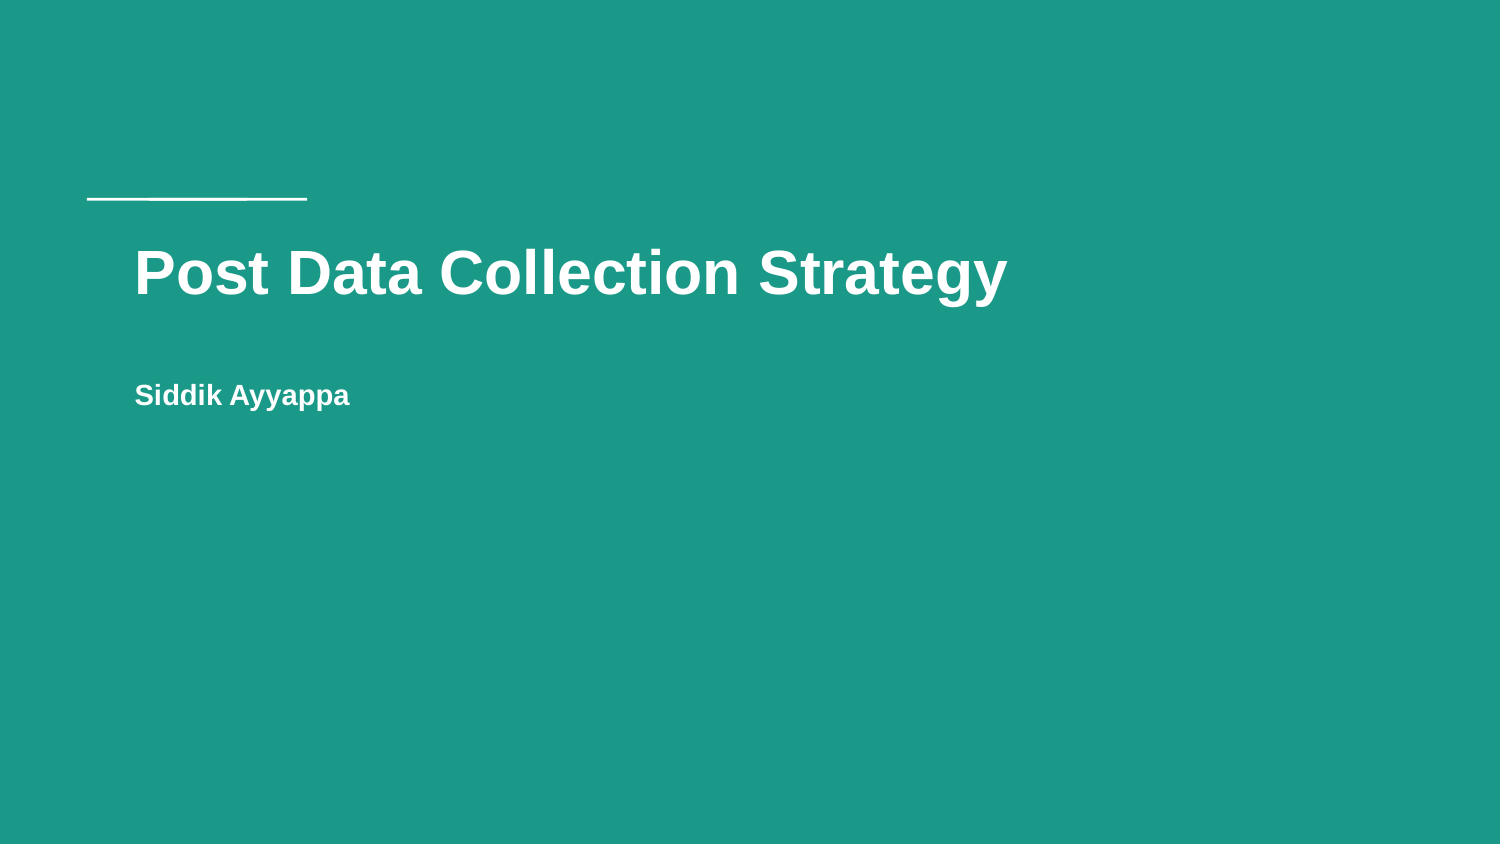

# Post Data Collection Strategy
Siddik Ayyappa